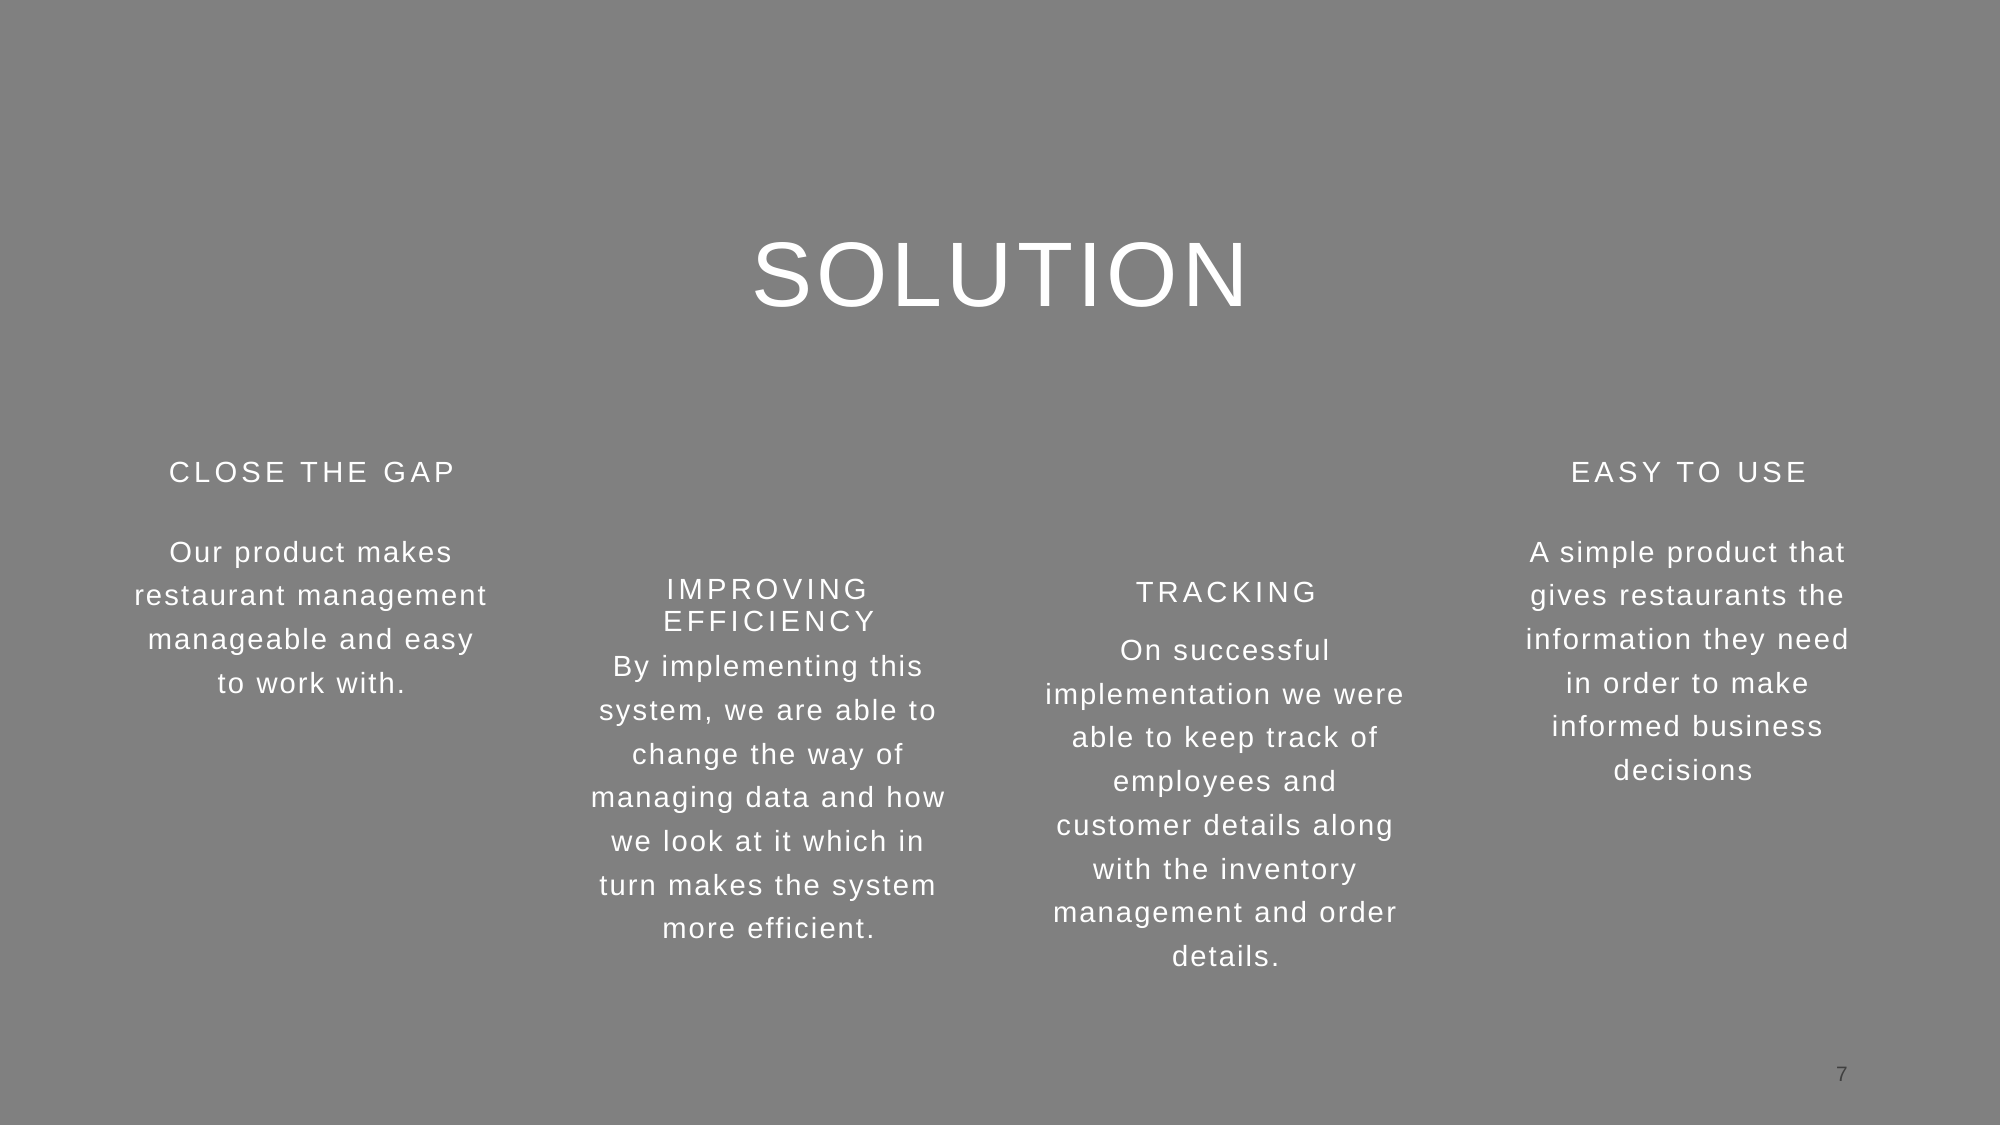

# Solution
Close the gap
Easy to use
Our product makes restaurant management manageable and easy to work with.
A simple product that gives restaurants the information they need in order to make informed business decisions ​

Tracking
Improving efficiency
On successful implementation we were able to keep track of employees and customer details along with the inventory management and order details.
By implementing this system, we are able to change the way of managing data and how we look at it which in turn makes the system more efficient.
7